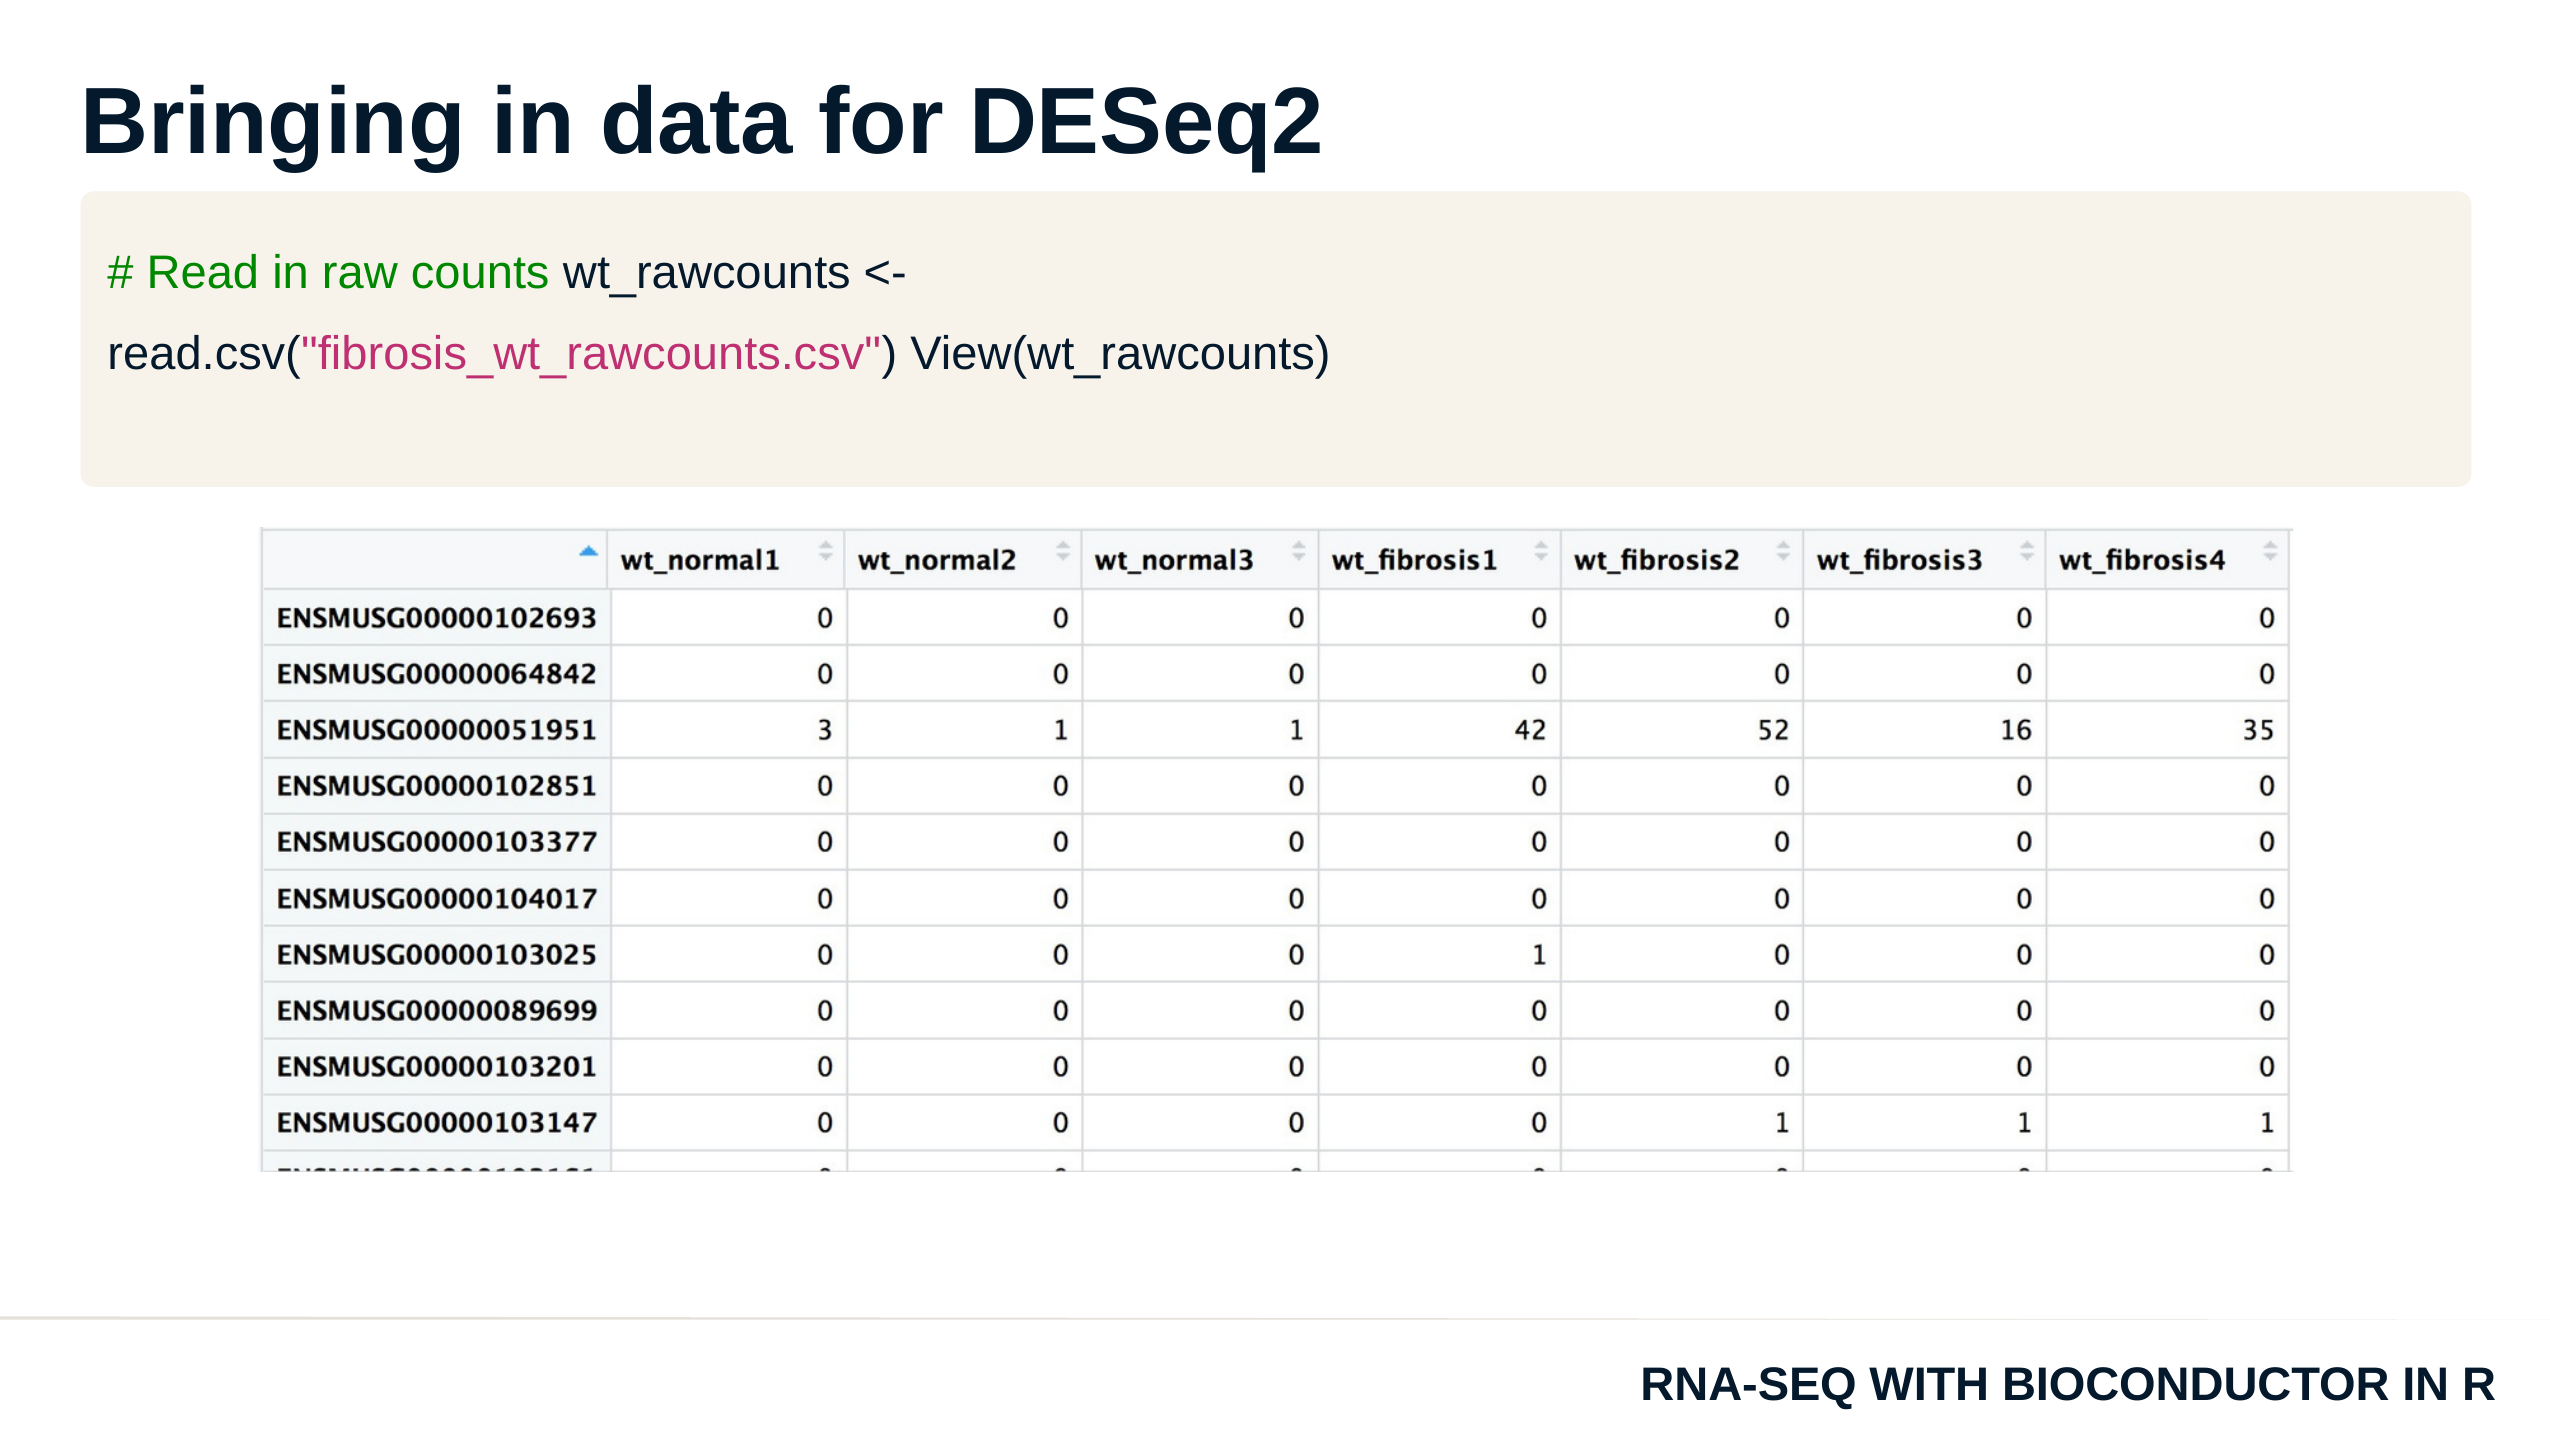

Bringing in data for DESeq2
# Read in raw counts wt_rawcounts <- read.csv("fibrosis_wt_rawcounts.csv") View(wt_rawcounts)

RNA-SEQ WITH BIOCONDUCTOR IN R